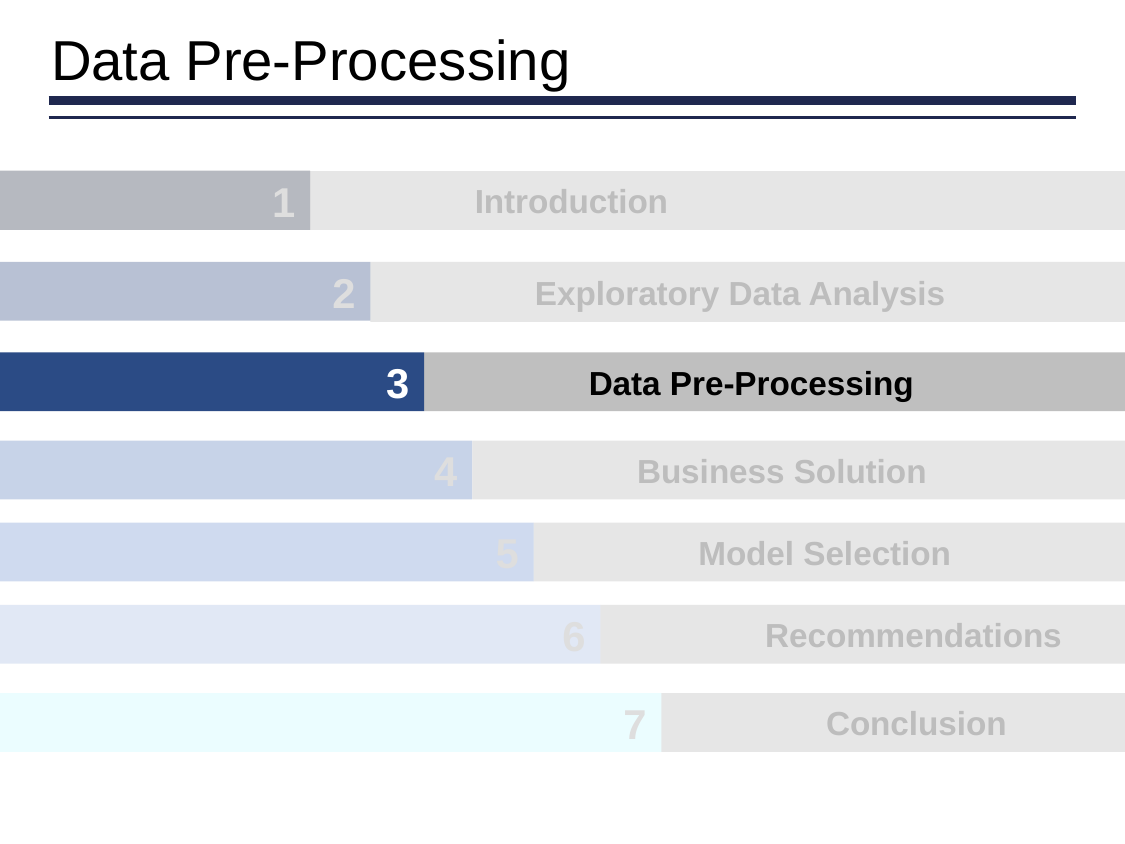

Data Pre-Processing
1
	Introduction
2
	Exploratory Data Analysis
3
	Data Pre-Processing
4
	Business Solution
5
	Model Selection
6
	Recommendations
7
	Conclusion